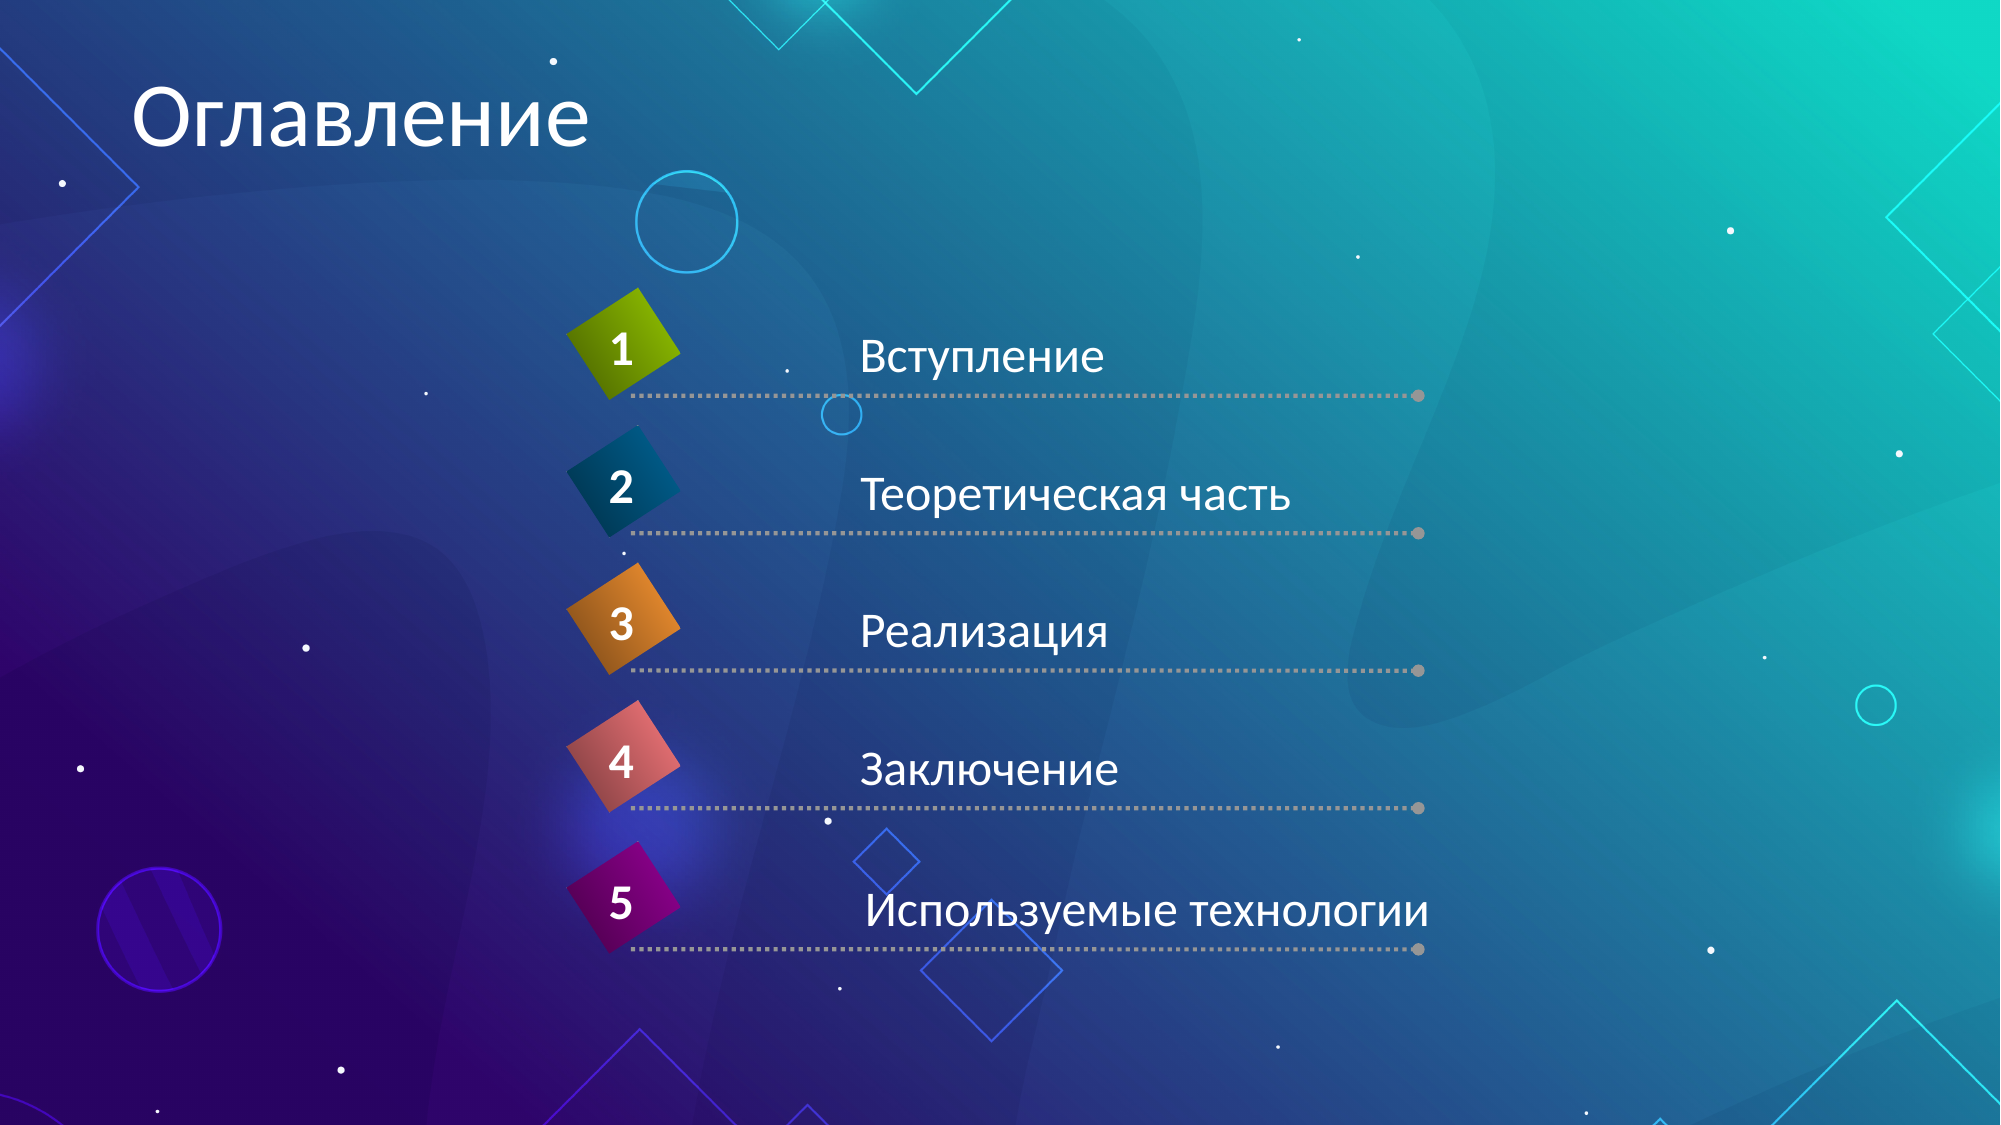

# Оглавление

1
Вступление

2
Теоретическая часть

3
Реализация

4
Заключение

5
Используемые технологии